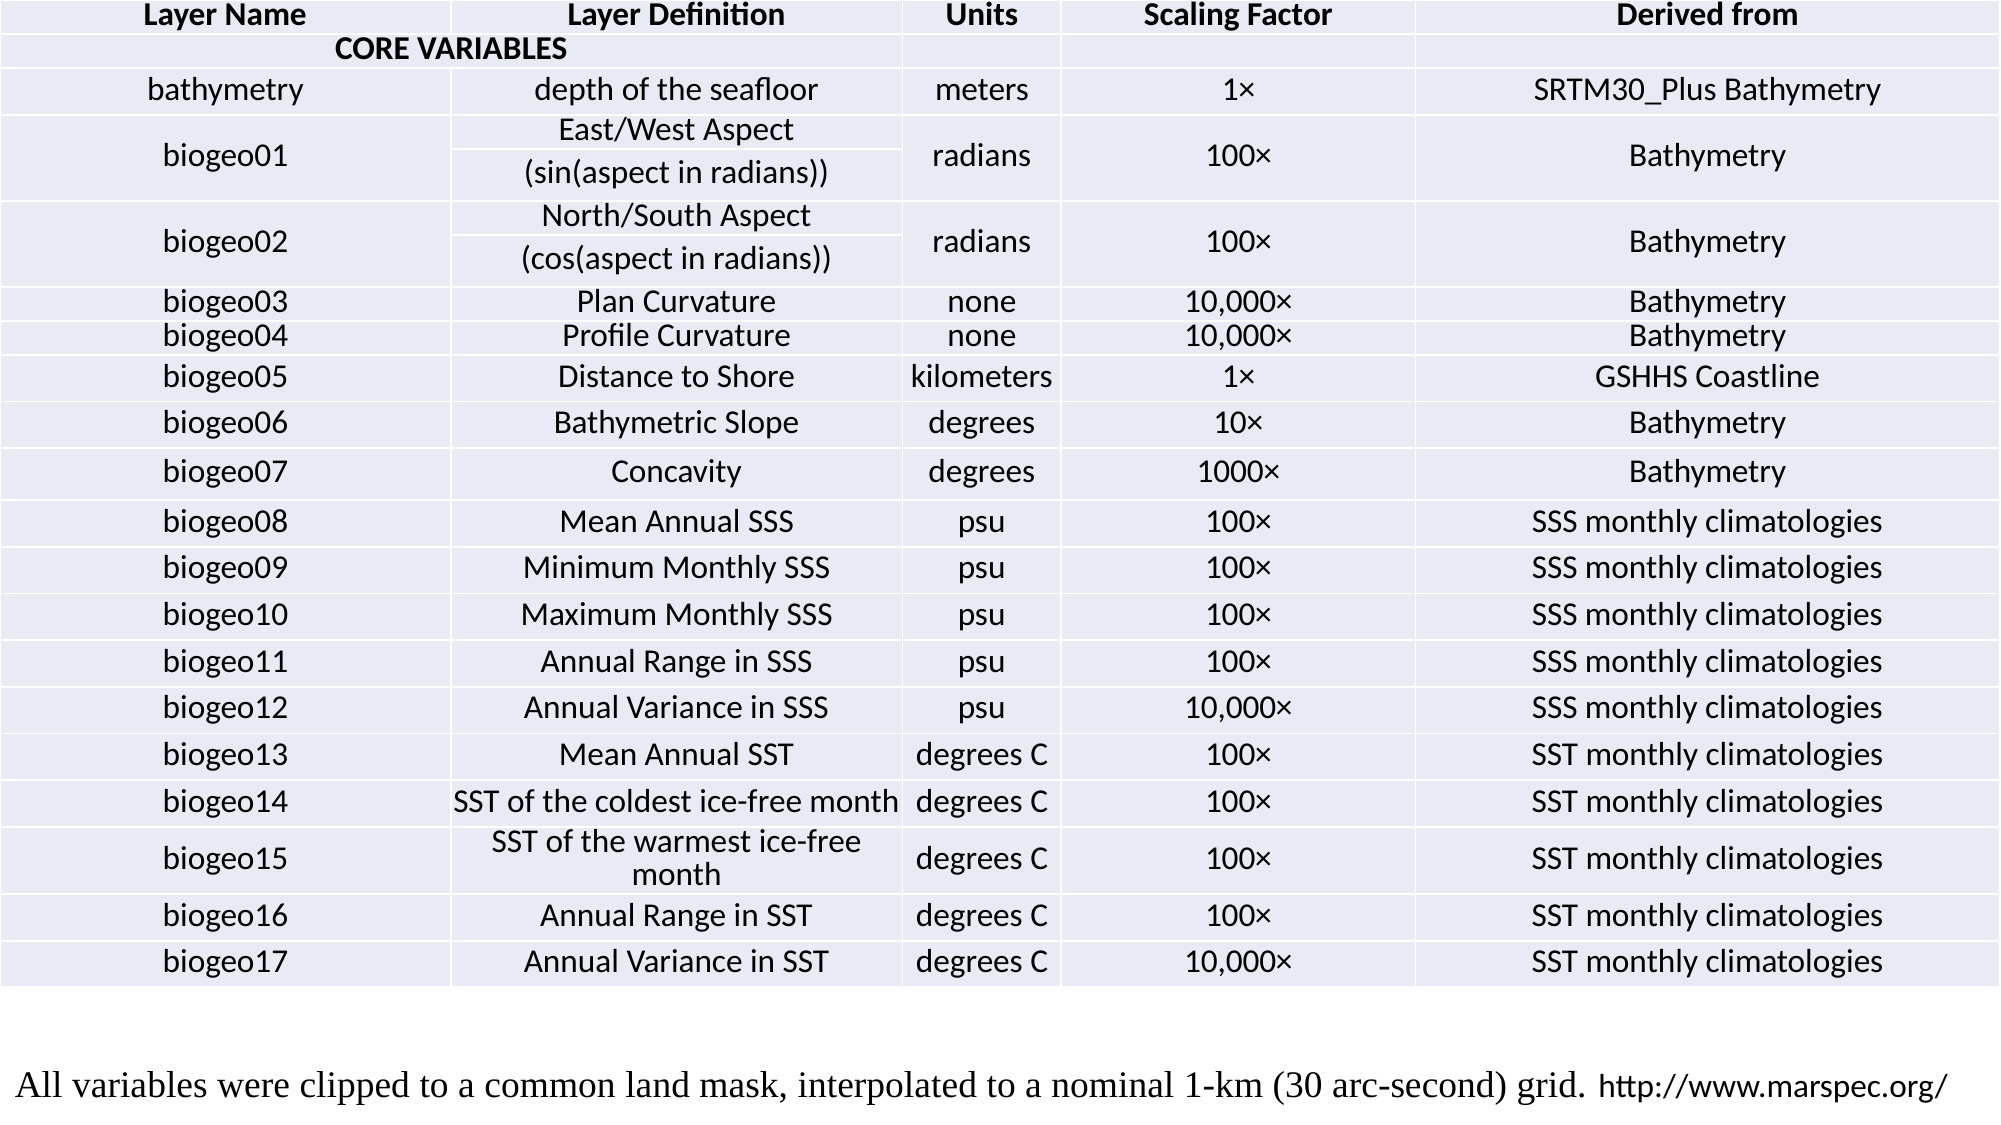

| Layer Name | Layer Definition | Units | Scaling Factor | Derived from |
| --- | --- | --- | --- | --- |
| CORE VARIABLES |  |  |  |  |
| bathymetry | depth of the seafloor | meters | 1× | SRTM30\_Plus Bathymetry |
| biogeo01 | East/West Aspect | radians | 100× | Bathymetry |
|  | (sin(aspect in radians)) |  |  |  |
| biogeo02 | North/South Aspect | radians | 100× | Bathymetry |
|  | (cos(aspect in radians)) |  |  |  |
| biogeo03 | Plan Curvature | none | 10,000× | Bathymetry |
| biogeo04 | Profile Curvature | none | 10,000× | Bathymetry |
| biogeo05 | Distance to Shore | kilometers | 1× | GSHHS Coastline |
| biogeo06 | Bathymetric Slope | degrees | 10× | Bathymetry |
| biogeo07 | Concavity | degrees | 1000× | Bathymetry |
| biogeo08 | Mean Annual SSS | psu | 100× | SSS monthly climatologies |
| biogeo09 | Minimum Monthly SSS | psu | 100× | SSS monthly climatologies |
| biogeo10 | Maximum Monthly SSS | psu | 100× | SSS monthly climatologies |
| biogeo11 | Annual Range in SSS | psu | 100× | SSS monthly climatologies |
| biogeo12 | Annual Variance in SSS | psu | 10,000× | SSS monthly climatologies |
| biogeo13 | Mean Annual SST | degrees C | 100× | SST monthly climatologies |
| biogeo14 | SST of the coldest ice-free month | degrees C | 100× | SST monthly climatologies |
| biogeo15 | SST of the warmest ice-free month | degrees C | 100× | SST monthly climatologies |
| biogeo16 | Annual Range in SST | degrees C | 100× | SST monthly climatologies |
| biogeo17 | Annual Variance in SST | degrees C | 10,000× | SST monthly climatologies |
All variables were clipped to a common land mask, interpolated to a nominal 1-km (30 arc-second) grid. http://www.marspec.org/